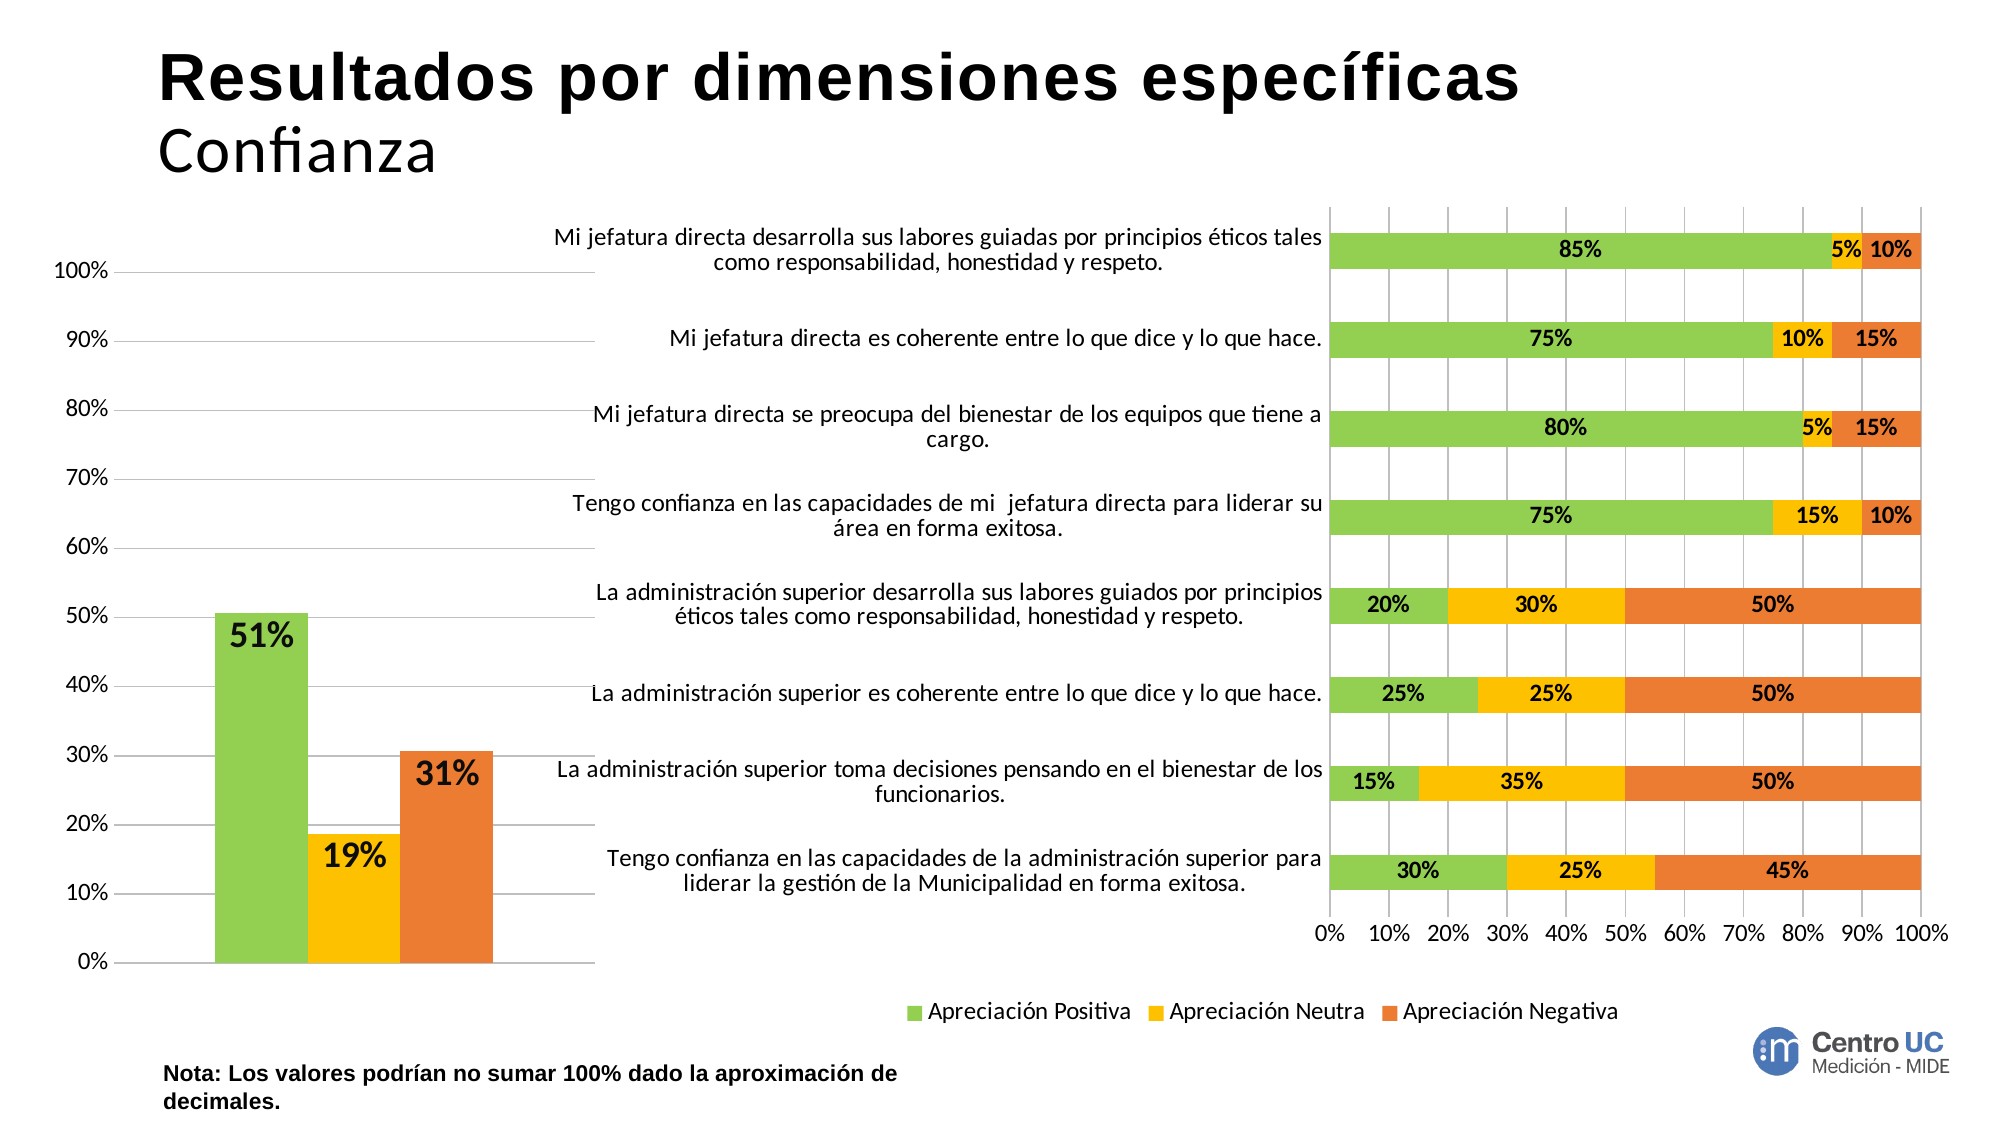

# Resultados por dimensiones específicas Confianza

### Chart

| Category | Apreciación Positiva | Apreciación Neutra | Apreciación Negativa |
|---|---|---|---|
| Tengo confianza en las capacidades de la administración superior para liderar la gestión de la Municipalidad en forma exitosa. | 0.3 | 0.25 | 0.45 |
| La administración superior toma decisiones pensando en el bienestar de los funcionarios. | 0.15 | 0.35 | 0.5 |
| La administración superior es coherente entre lo que dice y lo que hace. | 0.25 | 0.25 | 0.5 |
| La administración superior desarrolla sus labores guiados por principios éticos tales como responsabilidad, honestidad y respeto. | 0.2 | 0.3 | 0.5 |
| Tengo confianza en las capacidades de mi  jefatura directa para liderar su área en forma exitosa. | 0.75 | 0.15 | 0.1 |
| Mi jefatura directa se preocupa del bienestar de los equipos que tiene a cargo. | 0.8 | 0.05 | 0.15 |
| Mi jefatura directa es coherente entre lo que dice y lo que hace. | 0.75 | 0.1 | 0.15 |
| Mi jefatura directa desarrolla sus labores guiadas por principios éticos tales como responsabilidad, honestidad y respeto. | 0.85 | 0.05 | 0.1 |

### Chart

| Category | Apreciación Positiva | Apreciación Neutra | Apreciación Negativa |
|---|---|---|---|
| Confianza | 0.50625 | 0.1875 | 0.30625 |
Nota: Los valores podrían no sumar 100% dado la aproximación de decimales.